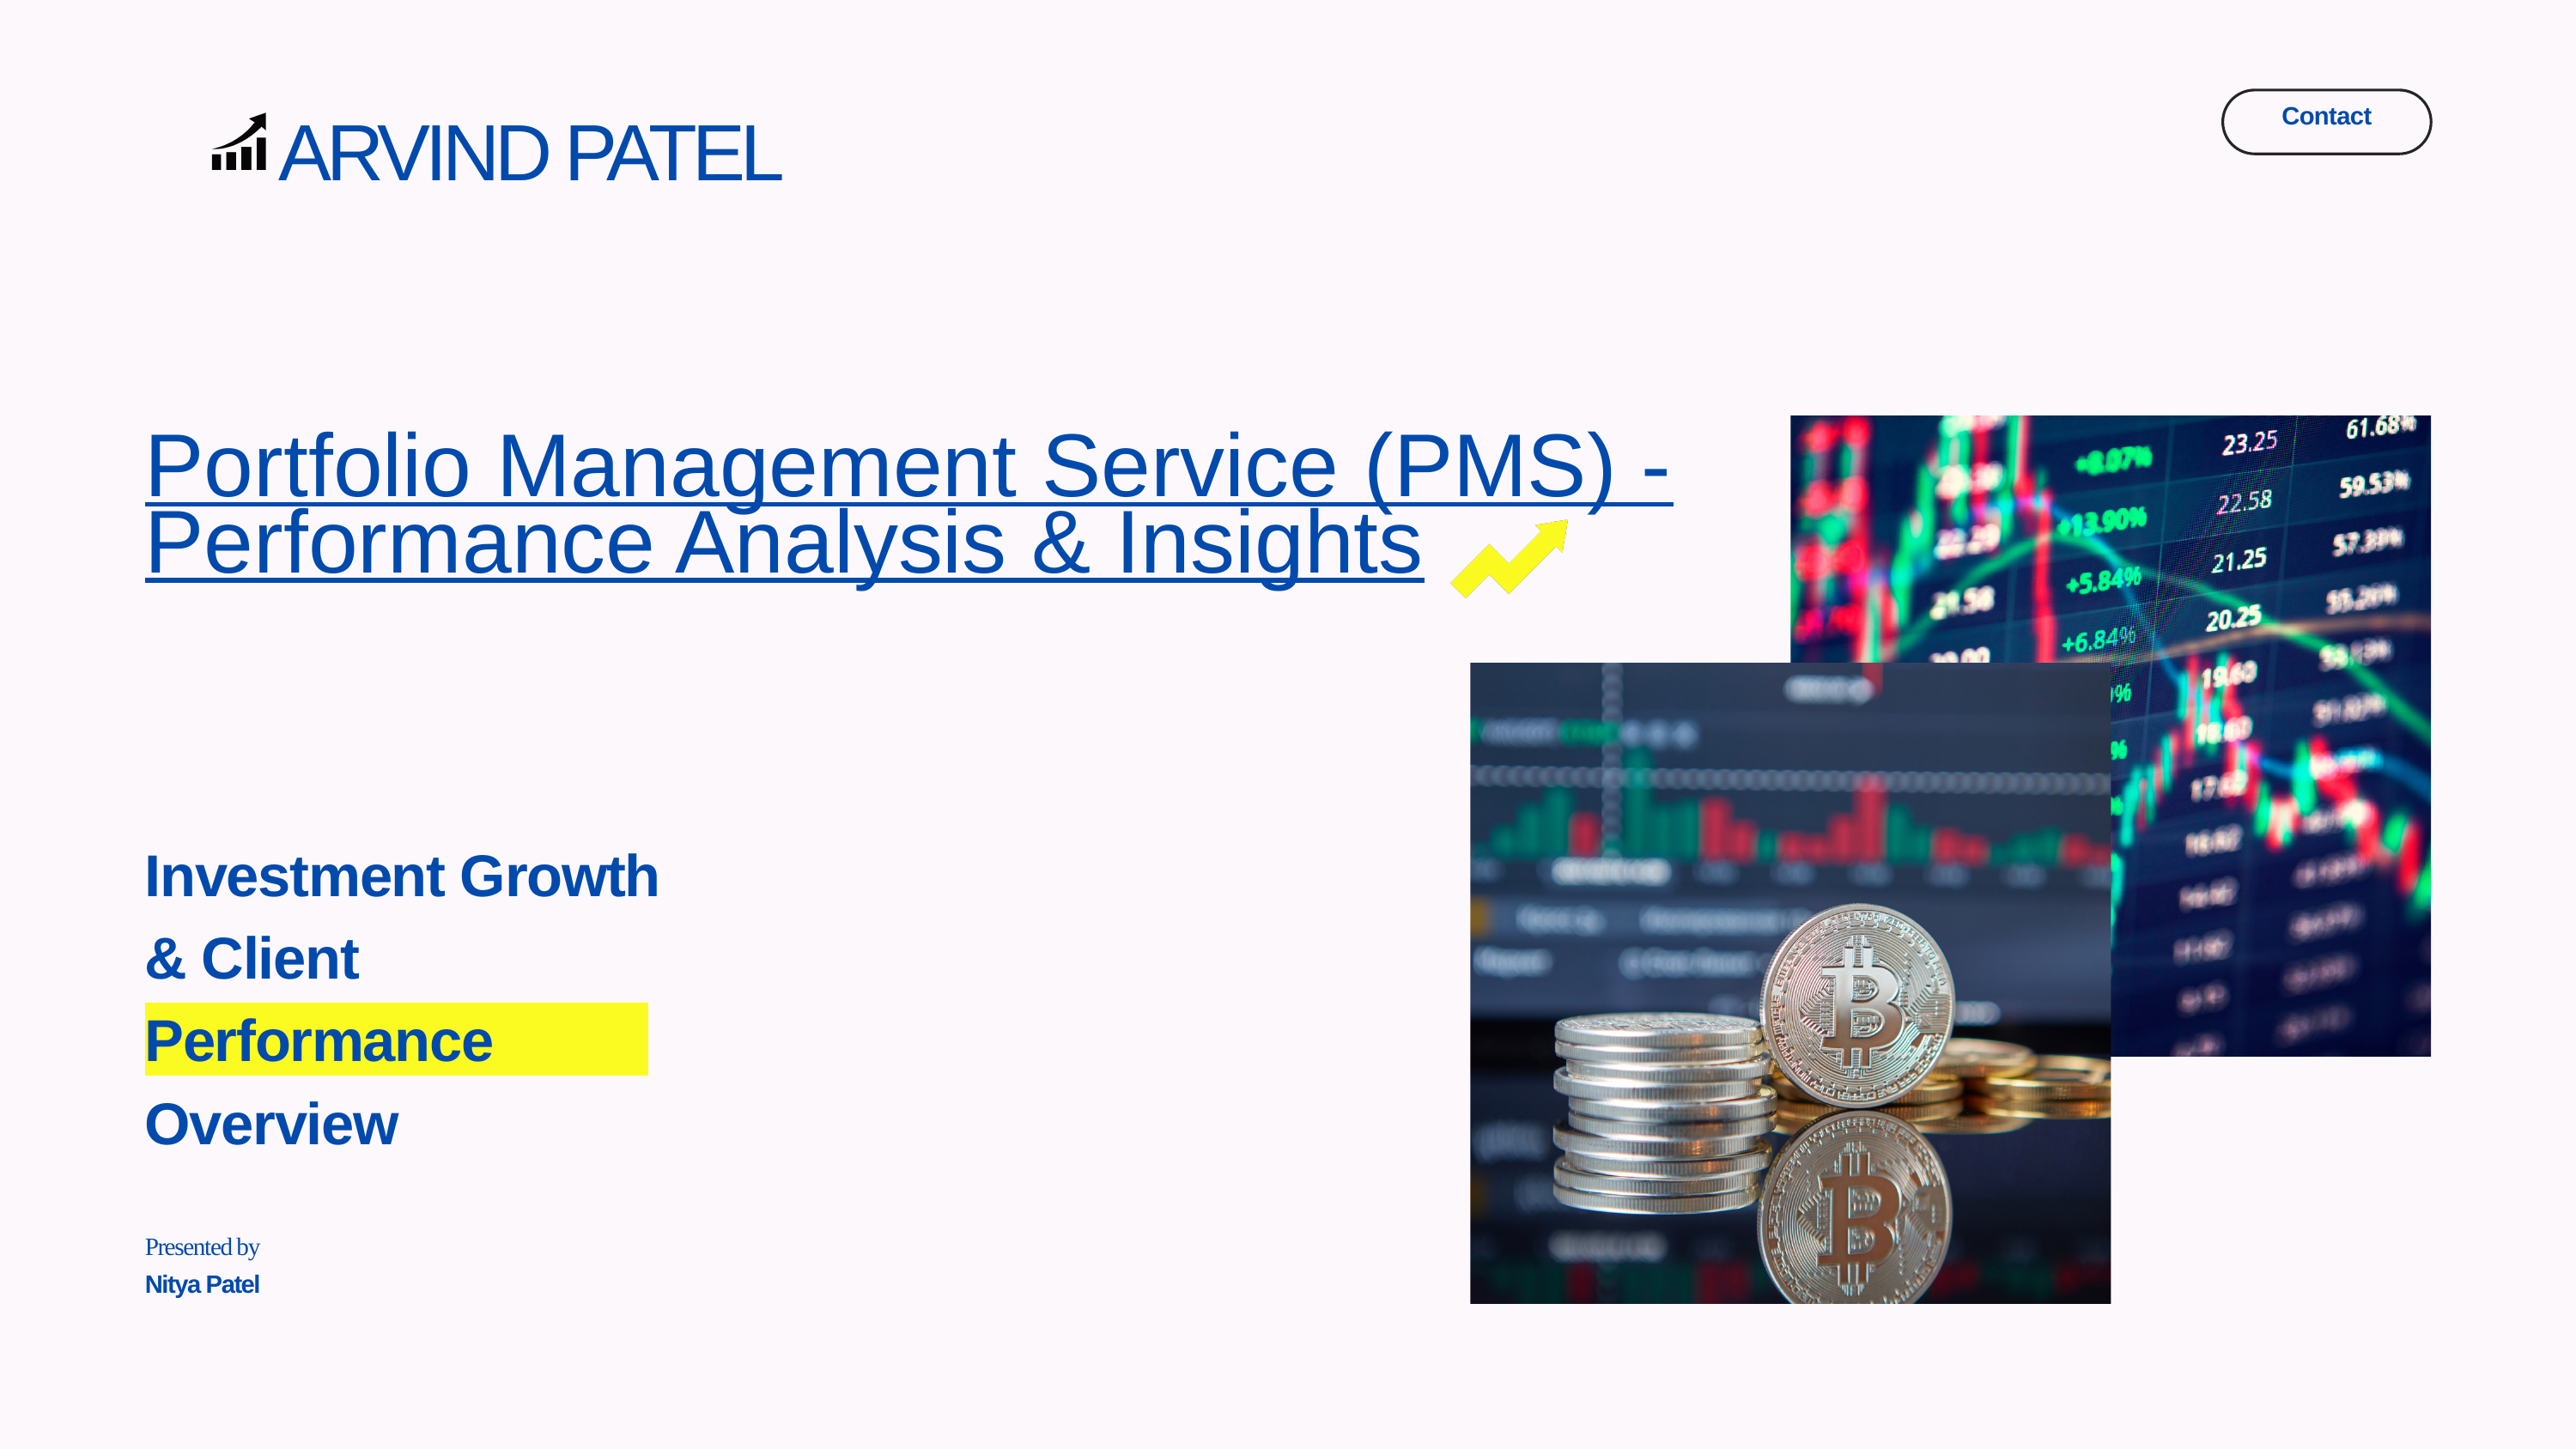

ARVIND PATEL

Contact

Portfolio Management Service (PMS) - Performance Analysis & Insights

Investment Growth & Client Performance Overview

Presented by
Nitya Patel